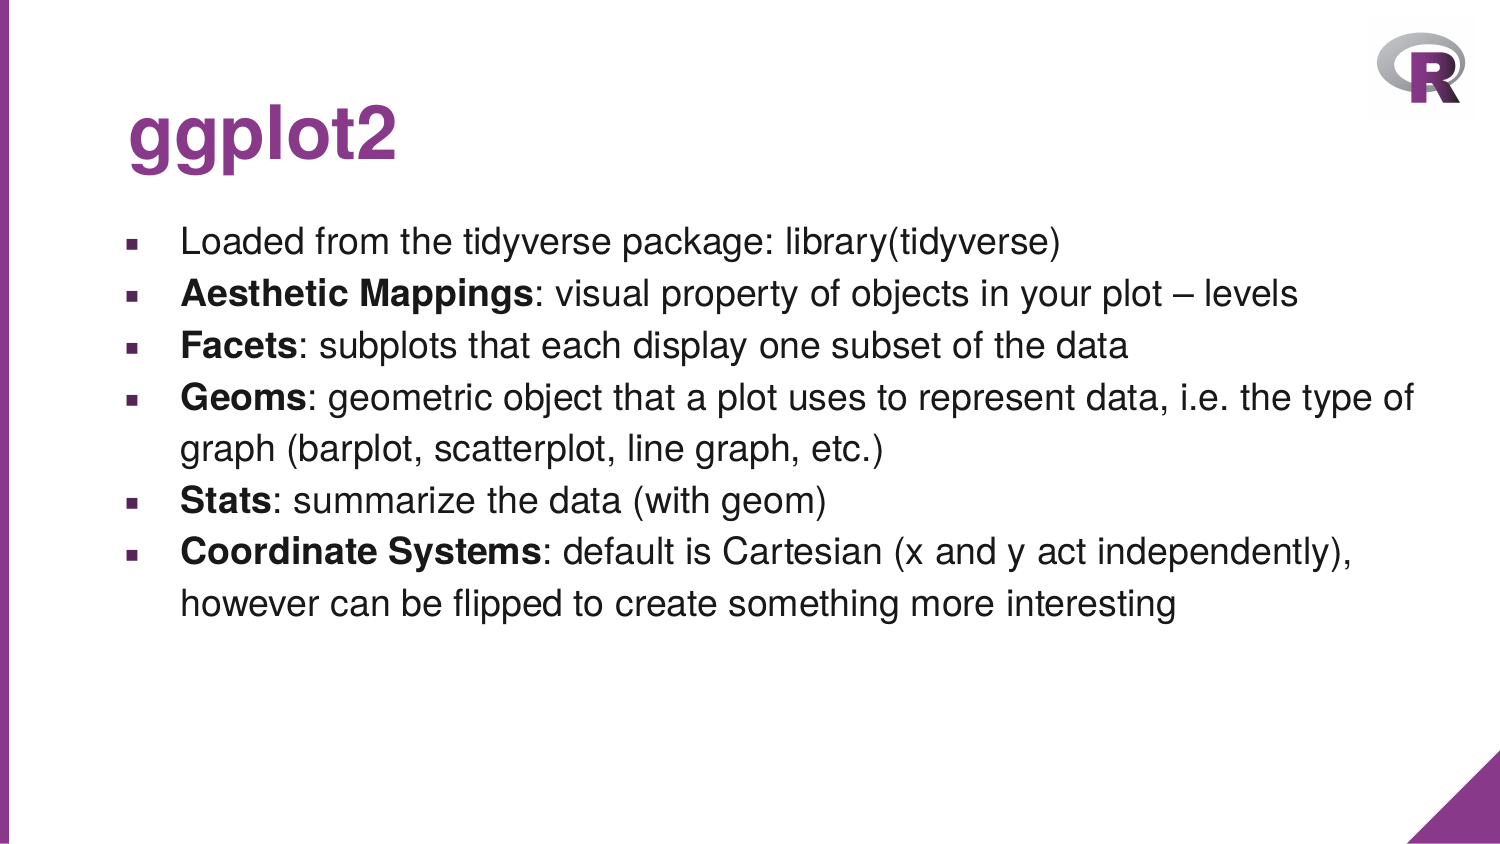

# ggplot2
Loaded from the tidyverse package: library(tidyverse)
Aesthetic Mappings: visual property of objects in your plot – levels
Facets: subplots that each display one subset of the data
Geoms: geometric object that a plot uses to represent data, i.e. the type of graph (barplot, scatterplot, line graph, etc.)
Stats: summarize the data (with geom)
Coordinate Systems: default is Cartesian (x and y act independently), however can be flipped to create something more interesting